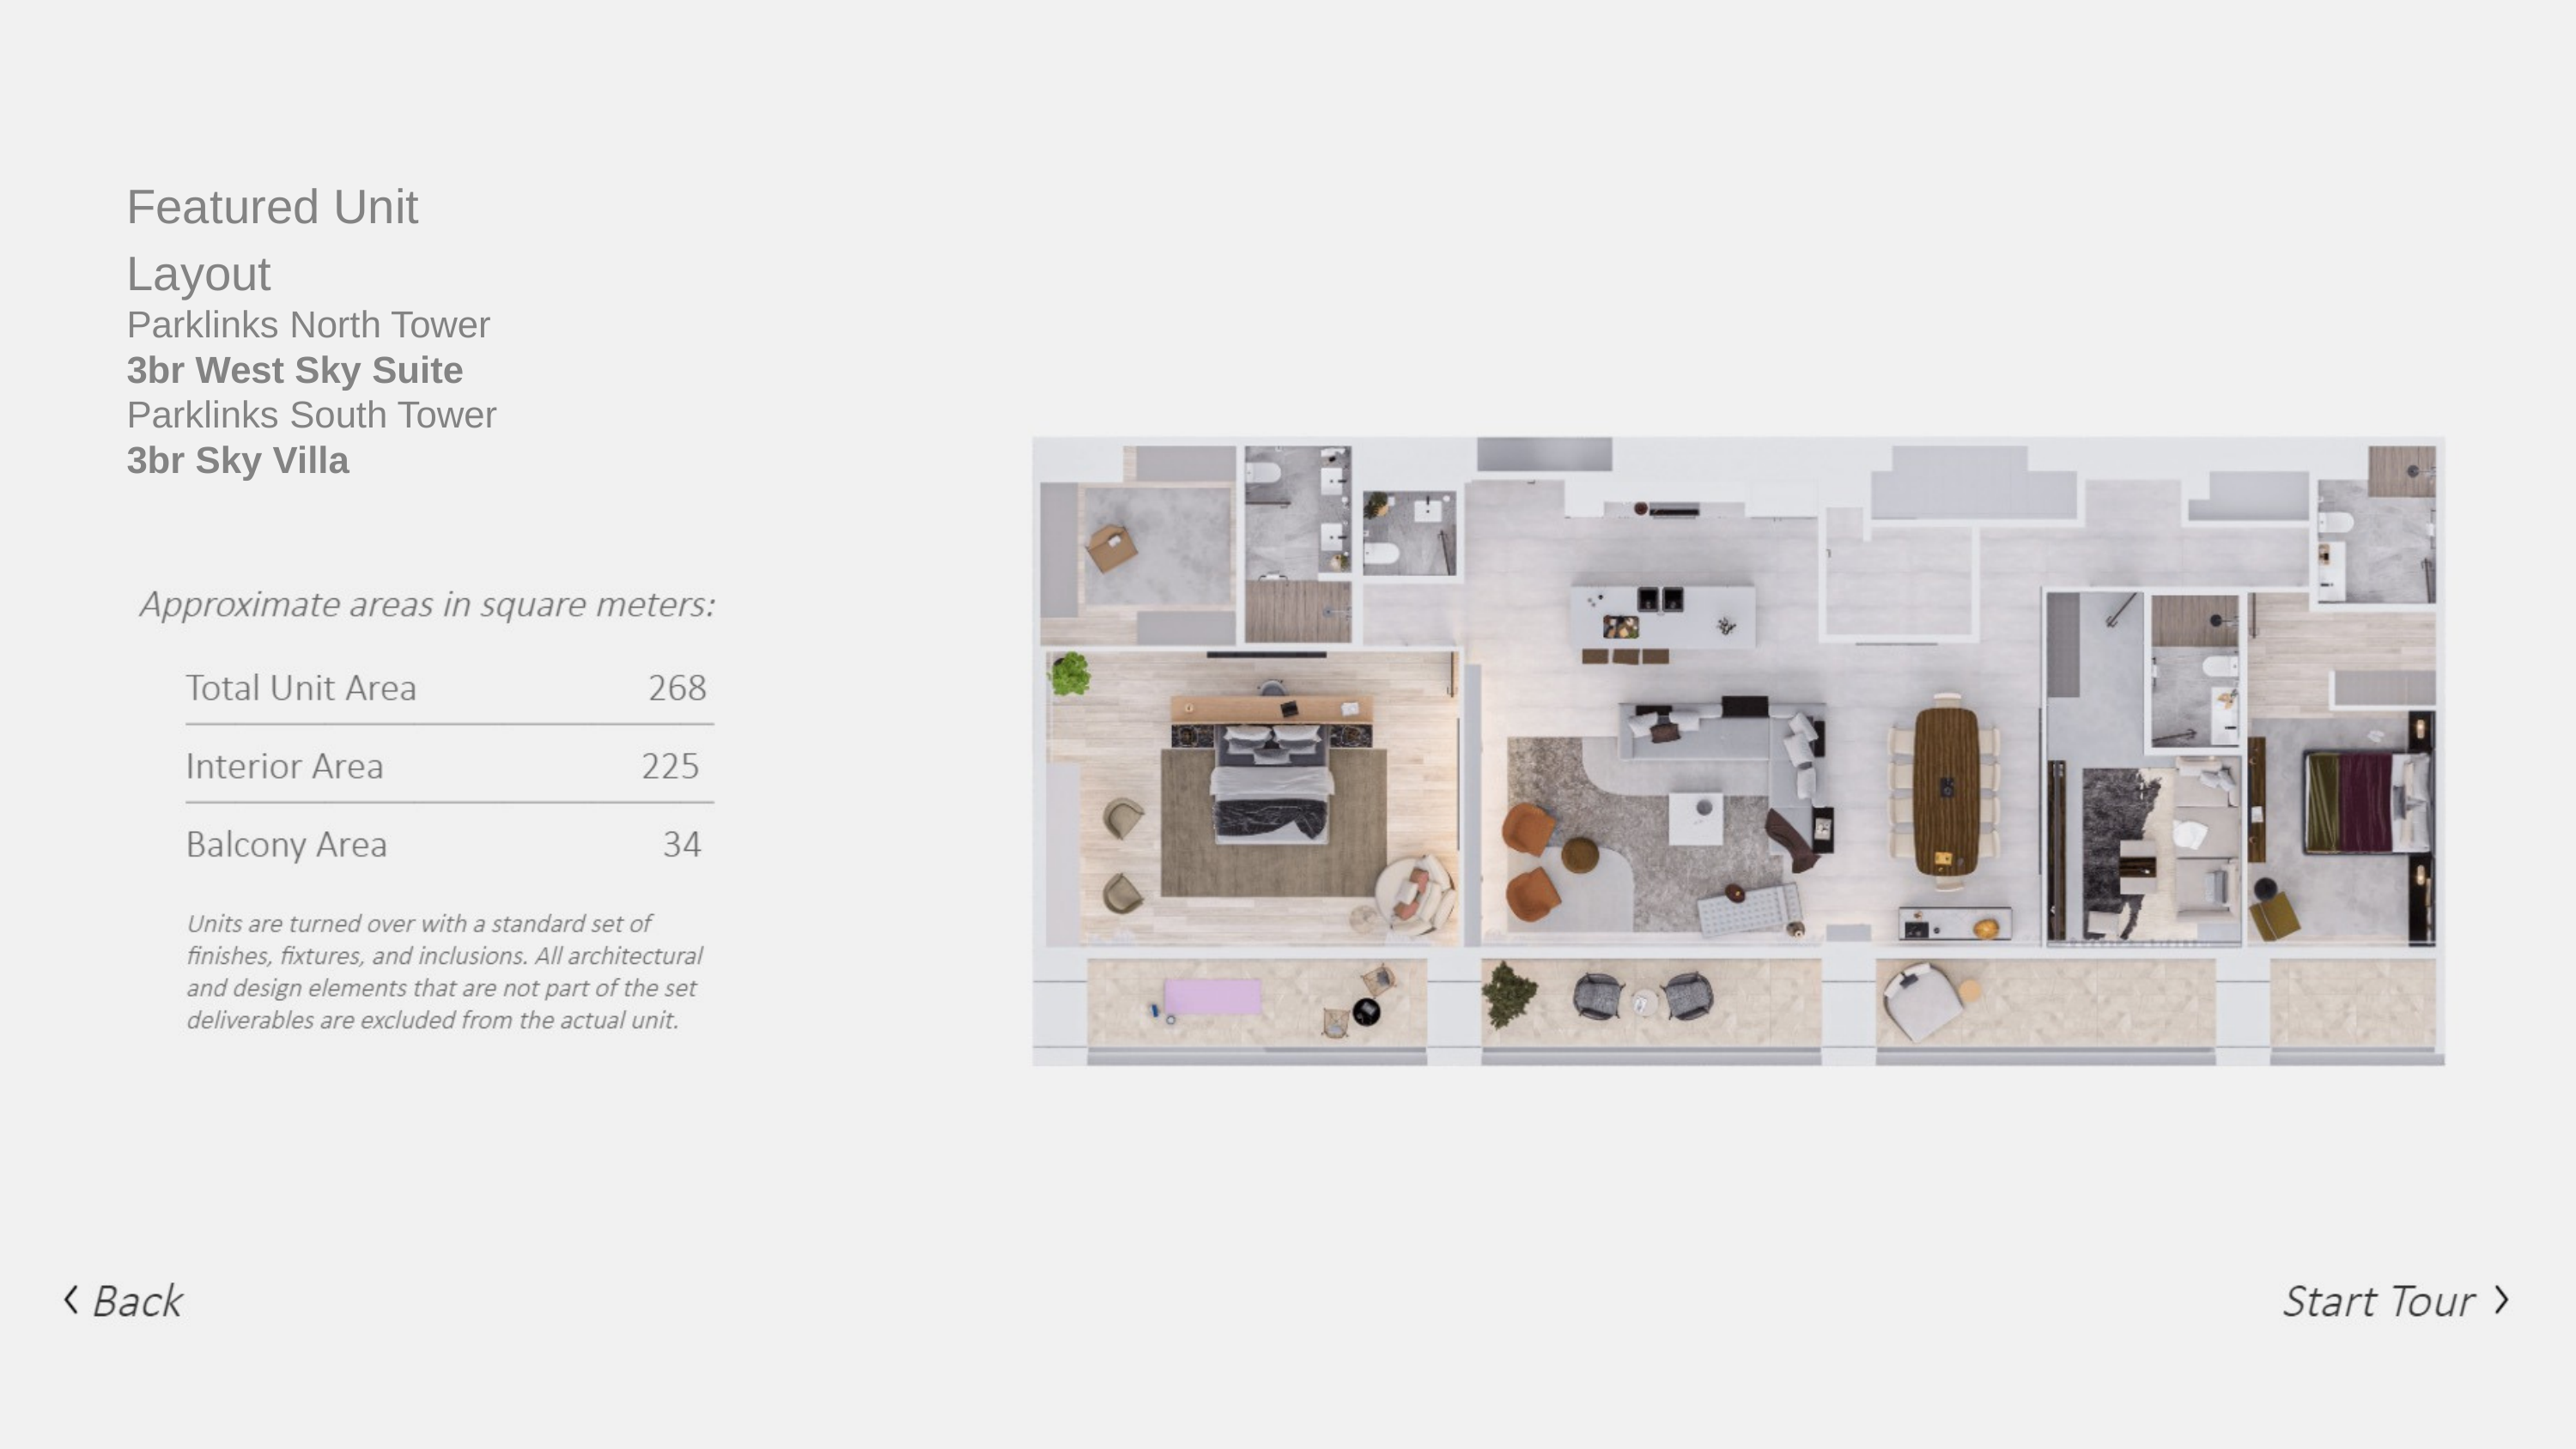

Featured Unit Layout
Parklinks North Tower 3br West Sky Suite Parklinks South Tower 3br Sky Villa